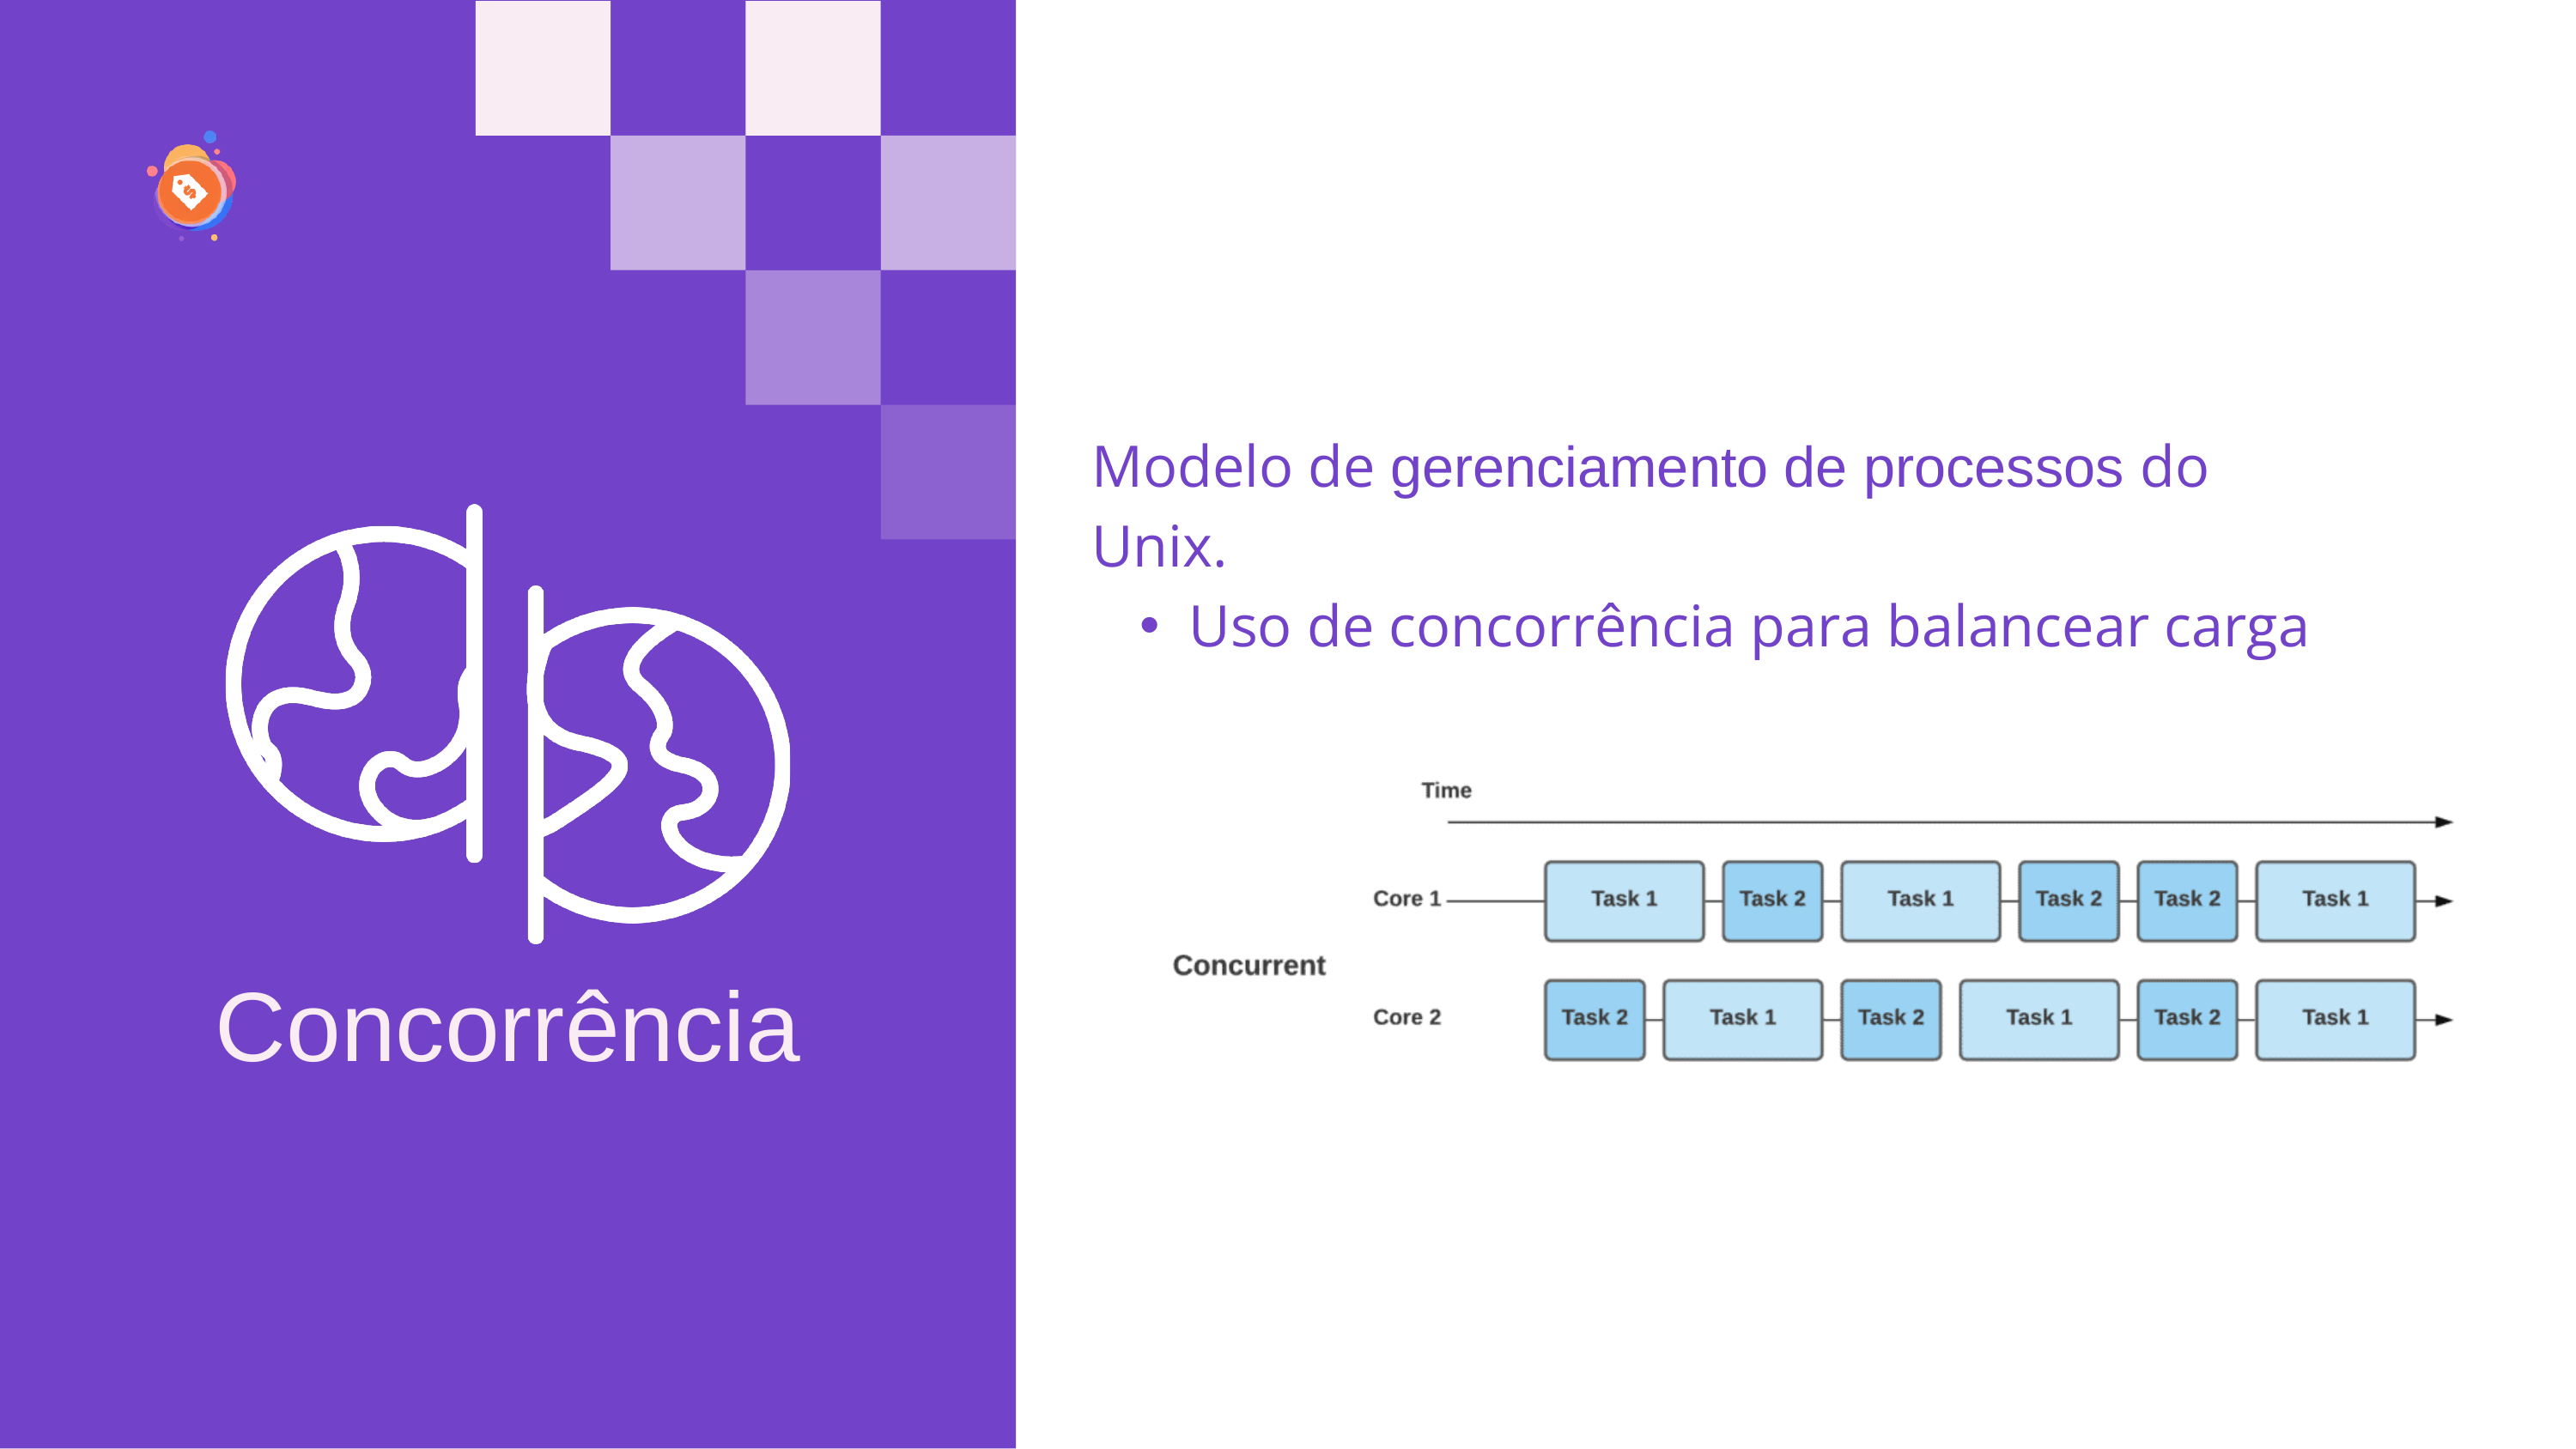

Modelo de gerenciamento de processos do Unix.
Uso de concorrência para balancear carga

Concorrência